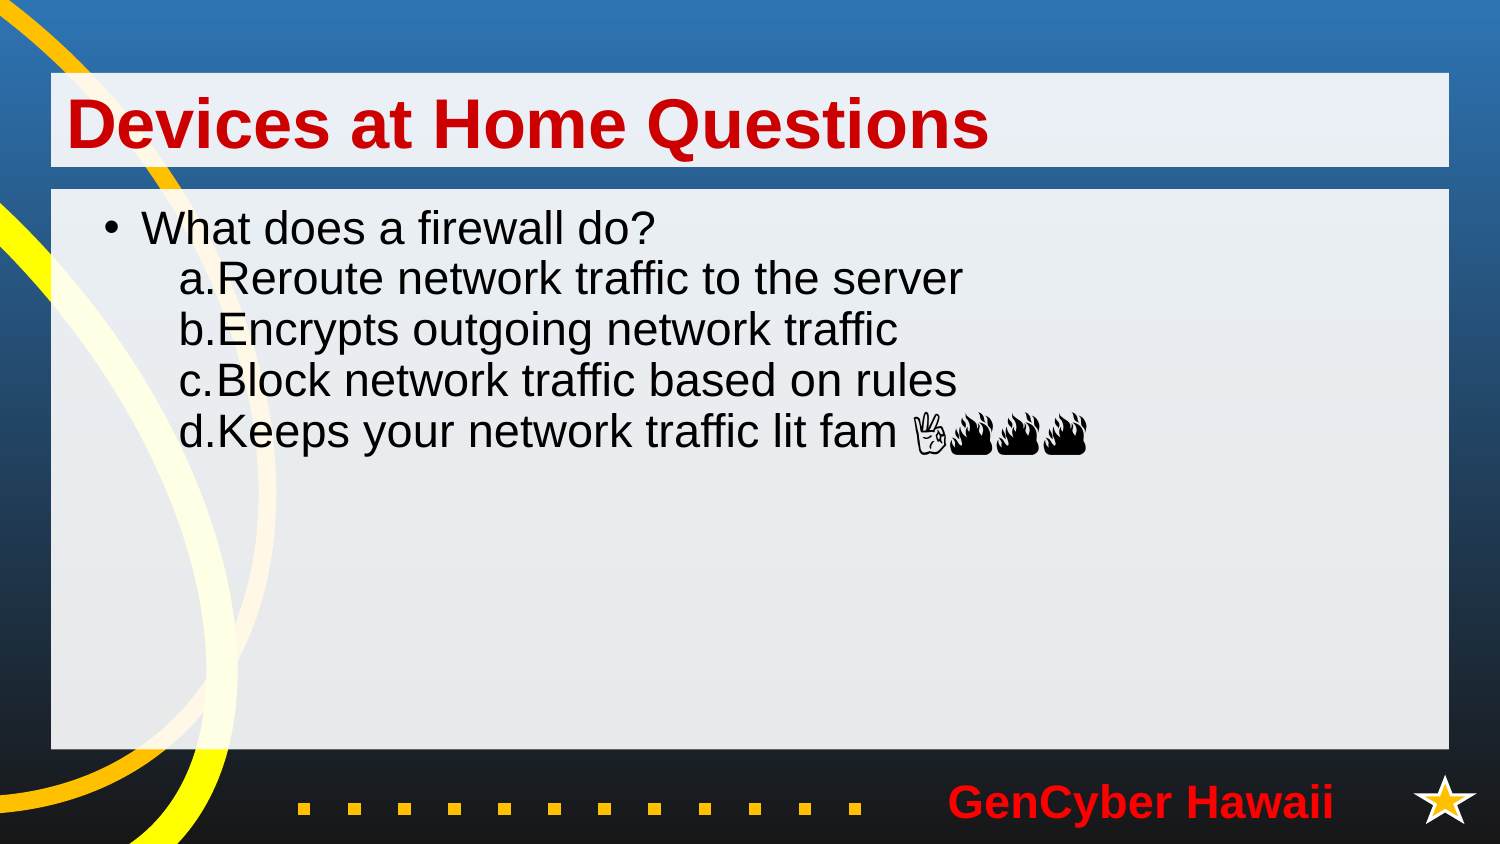

# Devices at Home Questions
What does a firewall do?
Reroute network traffic to the server
Encrypts outgoing network traffic
Block network traffic based on rules
Keeps your network traffic lit fam 👌🔥🔥🔥